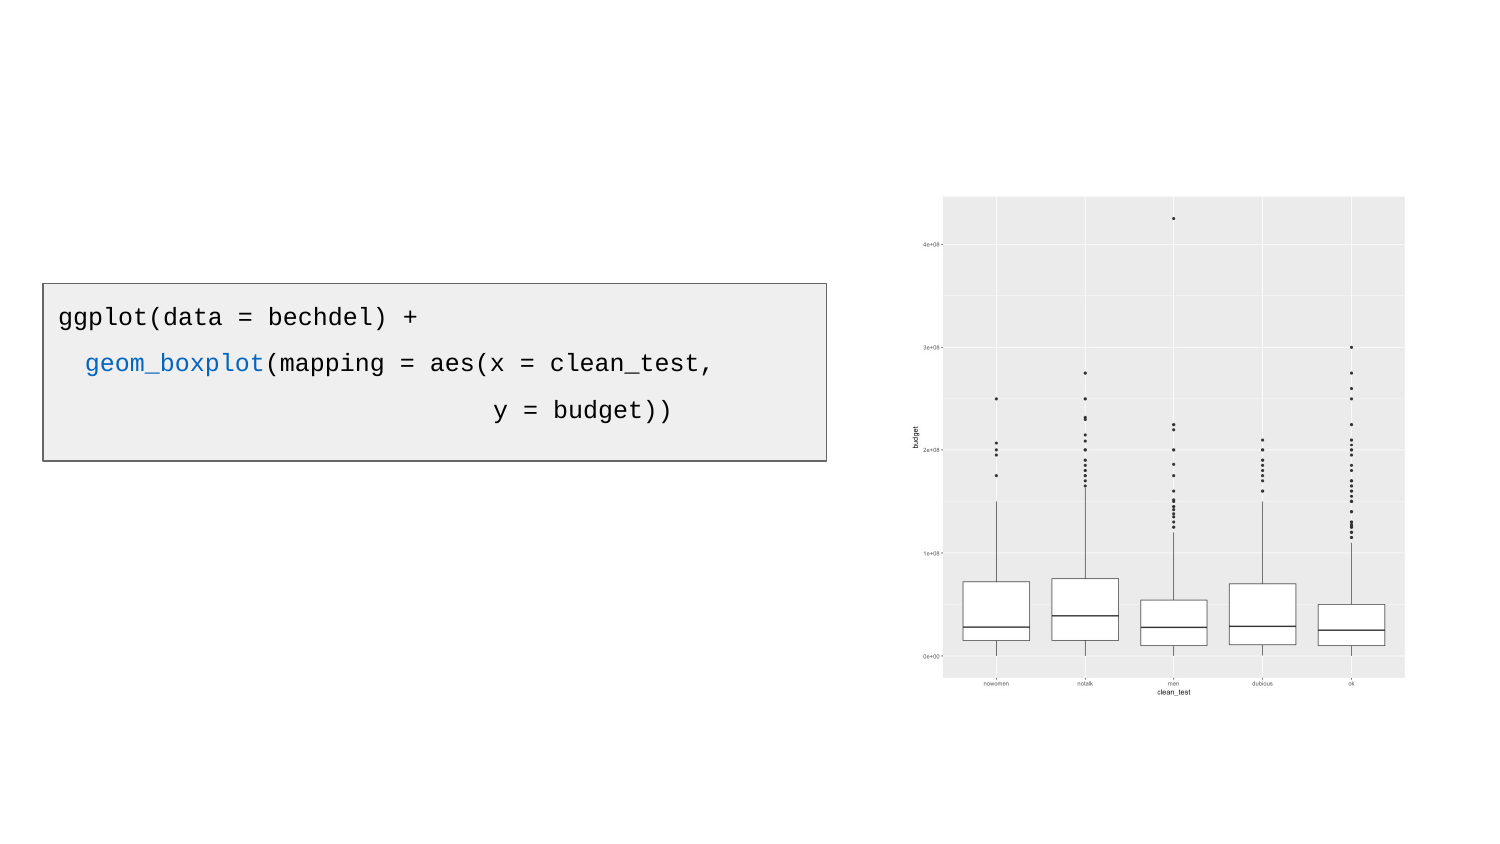

ggplot(data = bechdel) +
geom_boxplot(mapping = aes(x = clean_test,
y = budget))